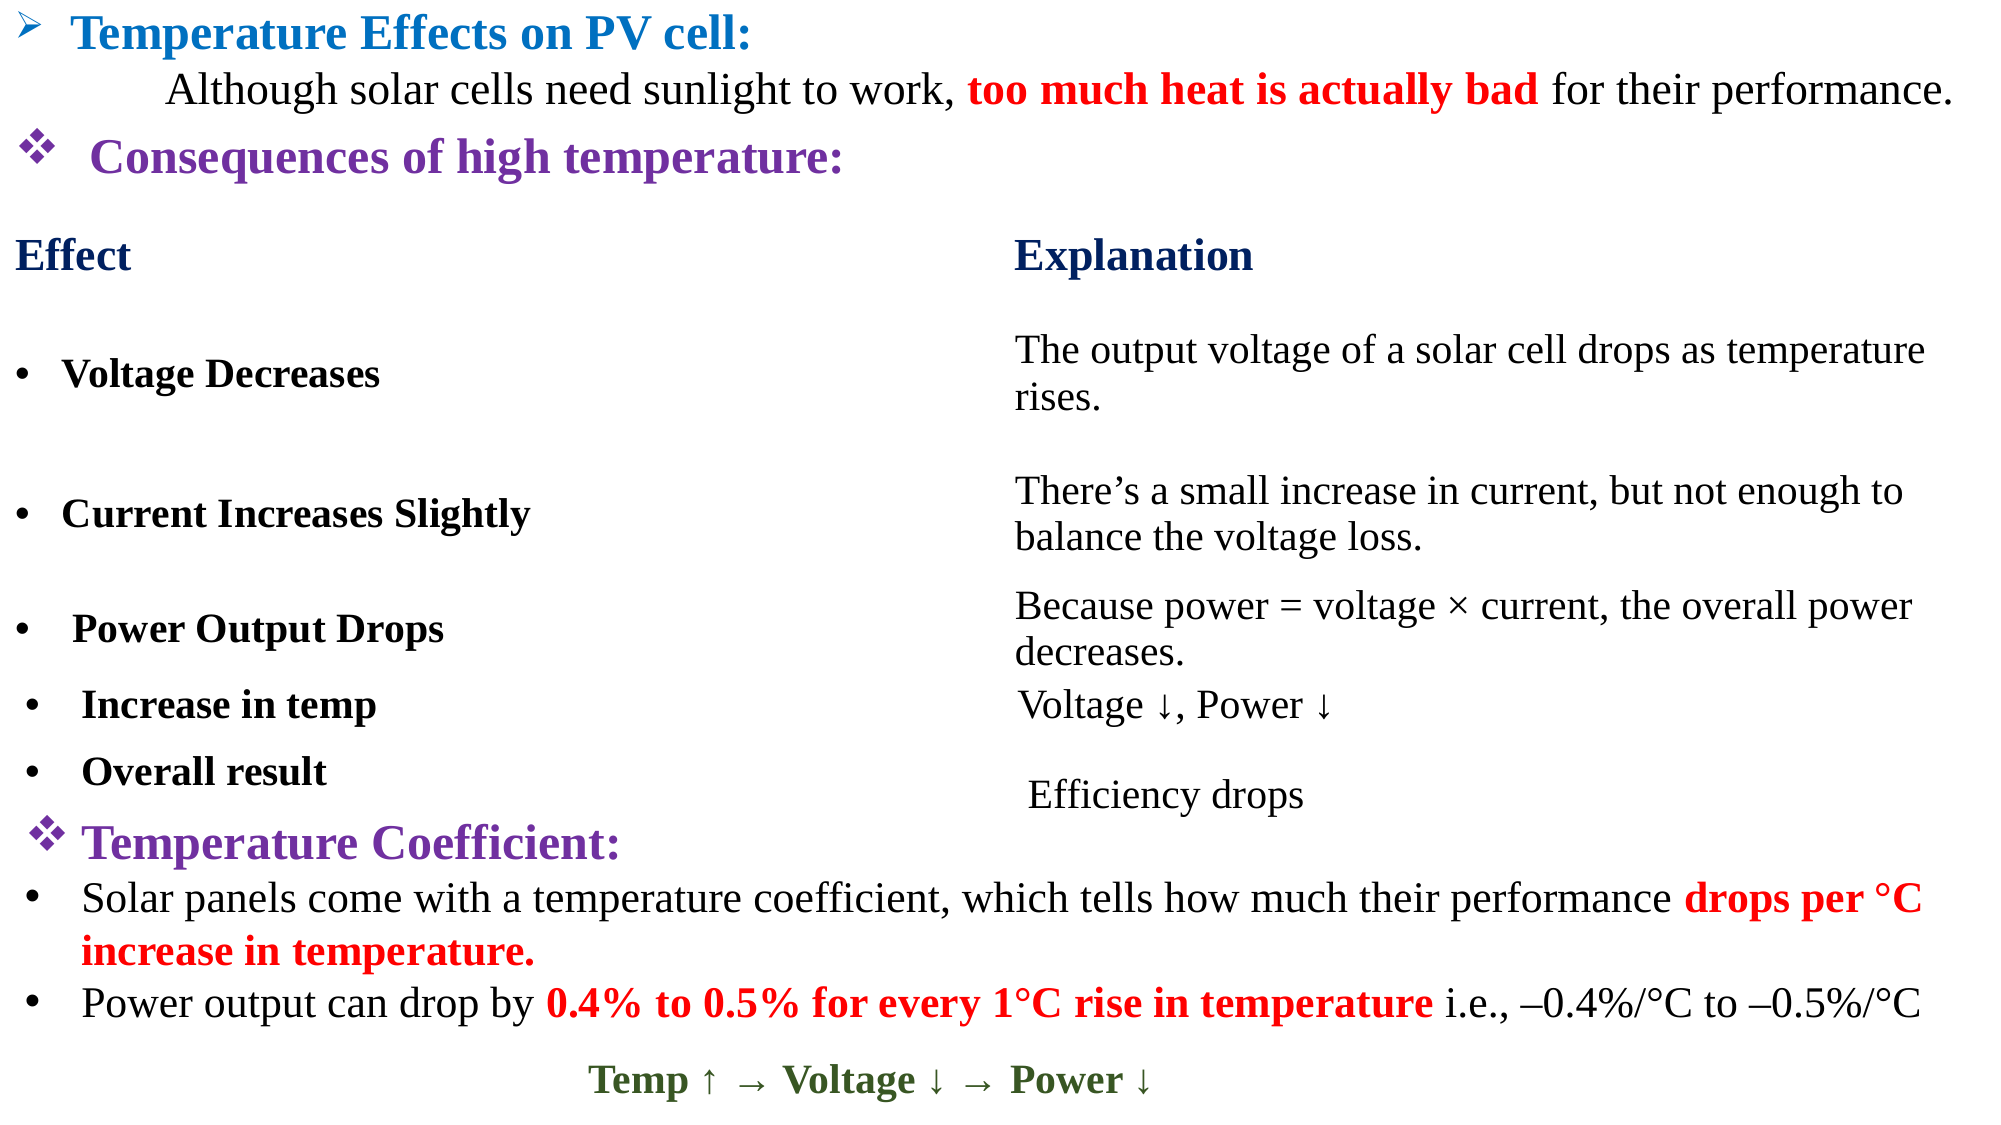

Temperature Effects on PV cell:
	Although solar cells need sunlight to work, too much heat is actually bad for their performance.
Consequences of high temperature:
| Effect | Explanation |
| --- | --- |
| Voltage Decreases | The output voltage of a solar cell drops as temperature rises. |
| Current Increases Slightly | There’s a small increase in current, but not enough to balance the voltage loss. |
| Power Output Drops | Because power = voltage × current, the overall power decreases. |
|  |  |
| --- | --- |
| Increase in temp | Voltage ↓, Power ↓ |
| --- | --- |
| Overall result | Efficiency drops |
Temperature Coefficient:
Solar panels come with a temperature coefficient, which tells how much their performance drops per °C increase in temperature.
Power output can drop by 0.4% to 0.5% for every 1°C rise in temperature i.e., –0.4%/°C to –0.5%/°C
Temp ↑ → Voltage ↓ → Power ↓